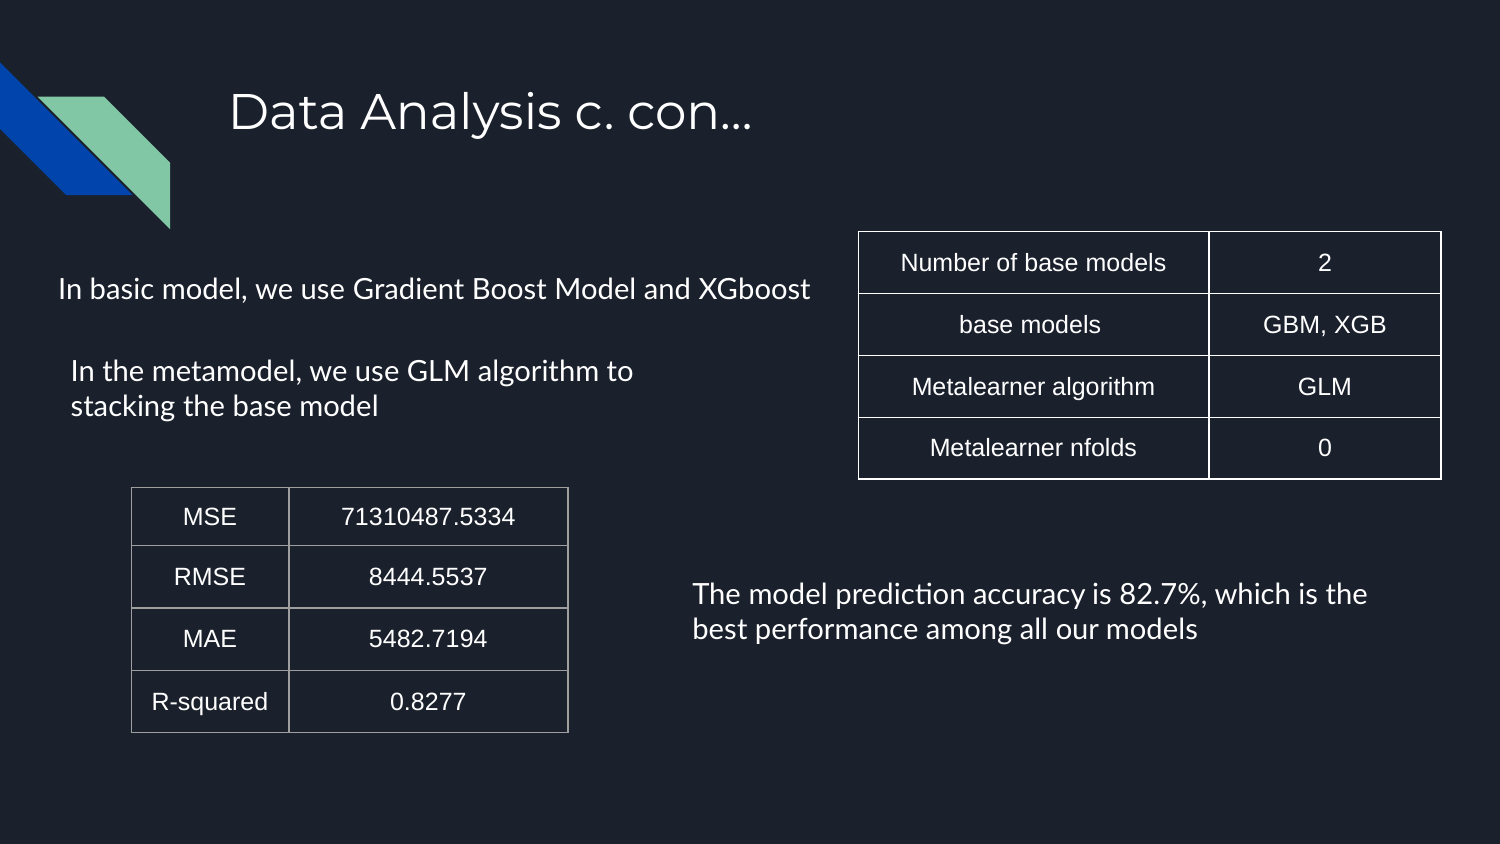

# Data Analysis c. con…
| Number of base models | 2 |
| --- | --- |
| base models | GBM, XGB |
| Metalearner algorithm | GLM |
| Metalearner nfolds | 0 |
In basic model, we use Gradient Boost Model and XGboost
In the metamodel, we use GLM algorithm to stacking the base model
| MSE | 71310487.5334 |
| --- | --- |
| RMSE | 8444.5537 |
| MAE | 5482.7194 |
| R-squared | 0.8277 |
The model prediction accuracy is 82.7%, which is the best performance among all our models